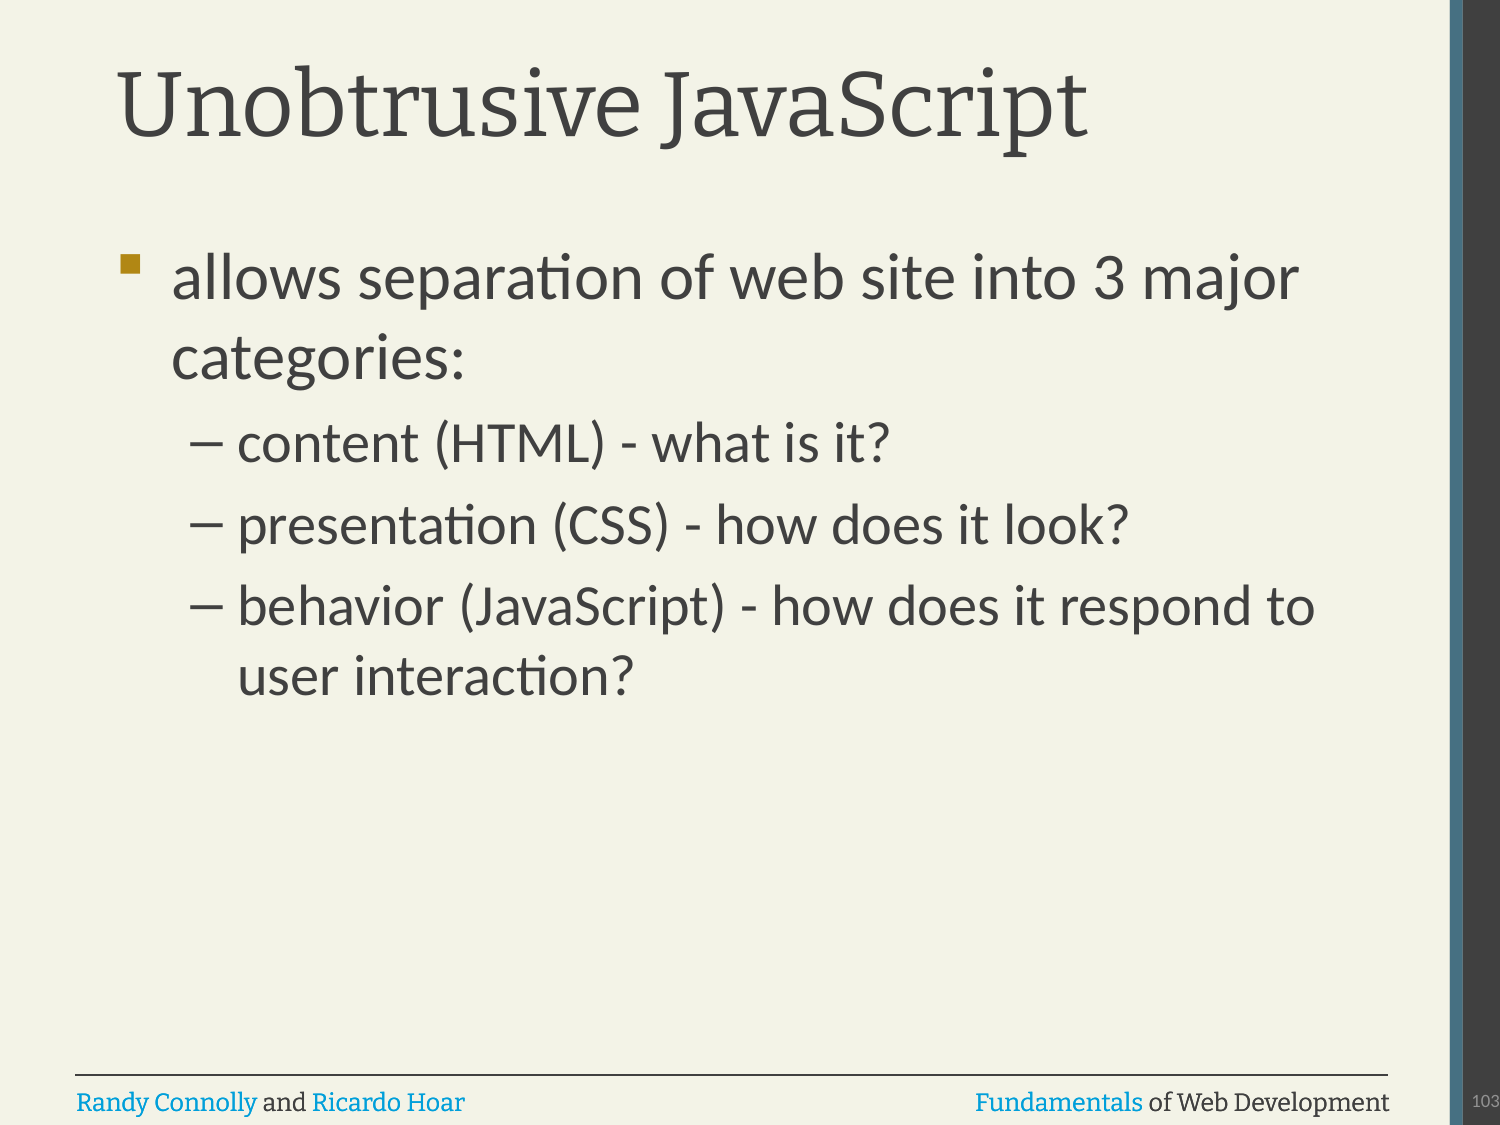

# Unobtrusive JavaScript
allows separation of web site into 3 major categories:
content (HTML) - what is it?
presentation (CSS) - how does it look?
behavior (JavaScript) - how does it respond to user interaction?
103